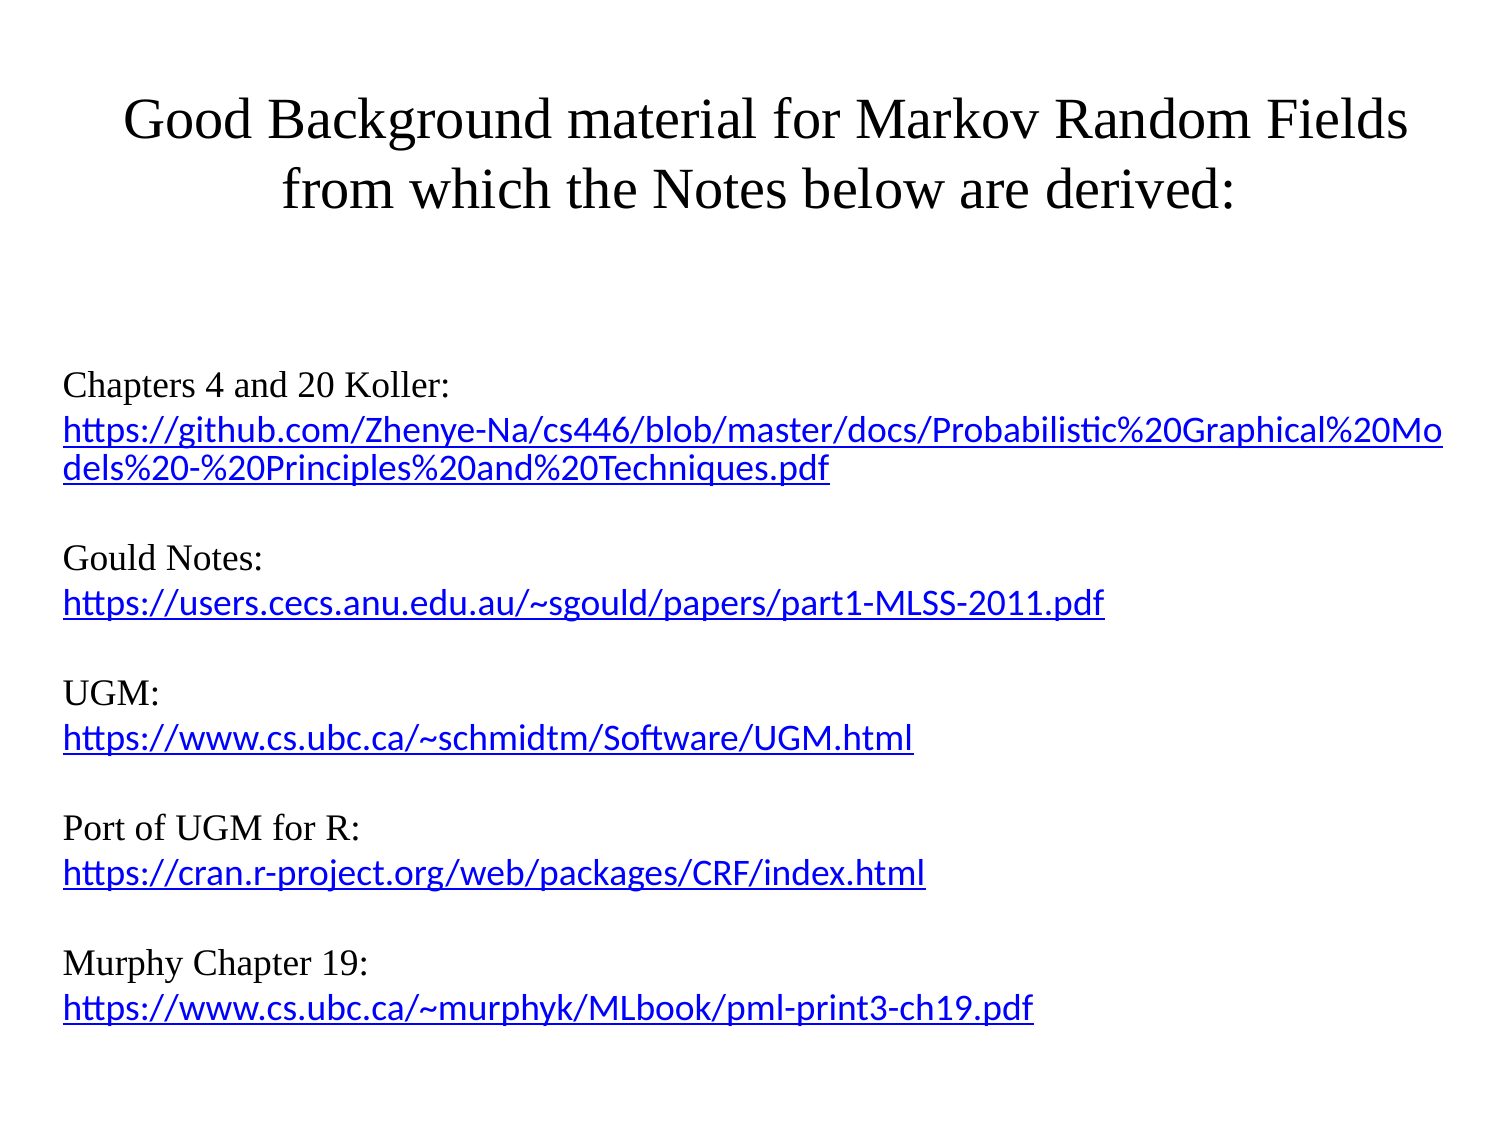

Good Background material for Markov Random Fields from which the Notes below are derived:
Chapters 4 and 20 Koller:
https://github.com/Zhenye-Na/cs446/blob/master/docs/Probabilistic%20Graphical%20Models%20-%20Principles%20and%20Techniques.pdf

Gould Notes:
https://users.cecs.anu.edu.au/~sgould/papers/part1-MLSS-2011.pdf

UGM:
https://www.cs.ubc.ca/~schmidtm/Software/UGM.html

Port of UGM for R:
https://cran.r-project.org/web/packages/CRF/index.html

Murphy Chapter 19:
https://www.cs.ubc.ca/~murphyk/MLbook/pml-print3-ch19.pdf